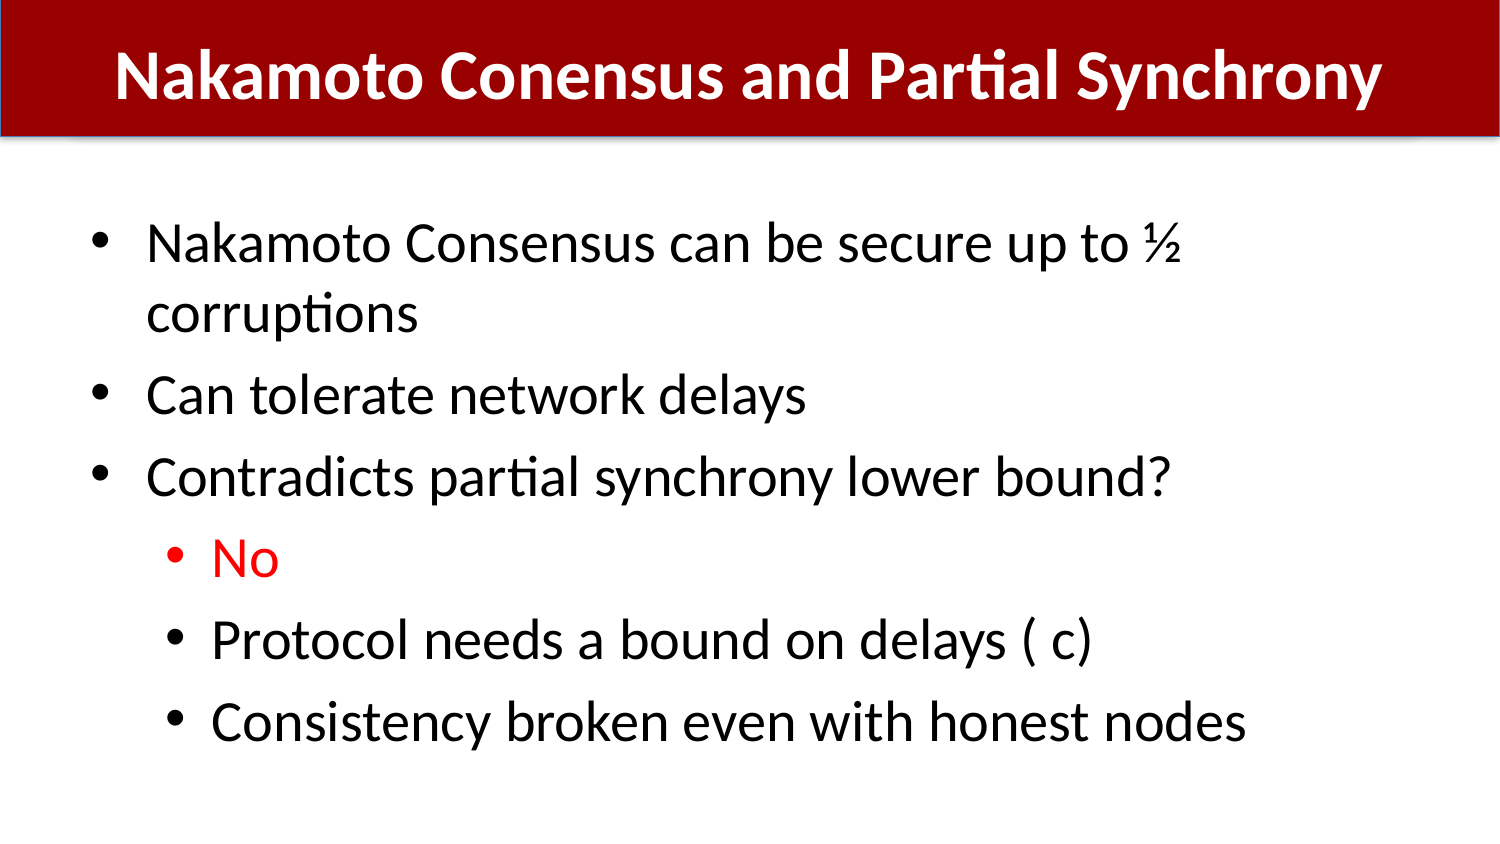

# Nakamoto Conensus and Partial Synchrony
Nakamoto Consensus can be secure up to ½ corruptions
Can tolerate network delays
Contradicts partial synchrony lower bound?
No
Protocol needs a bound on delays ( c)
Consistency broken even with honest nodes